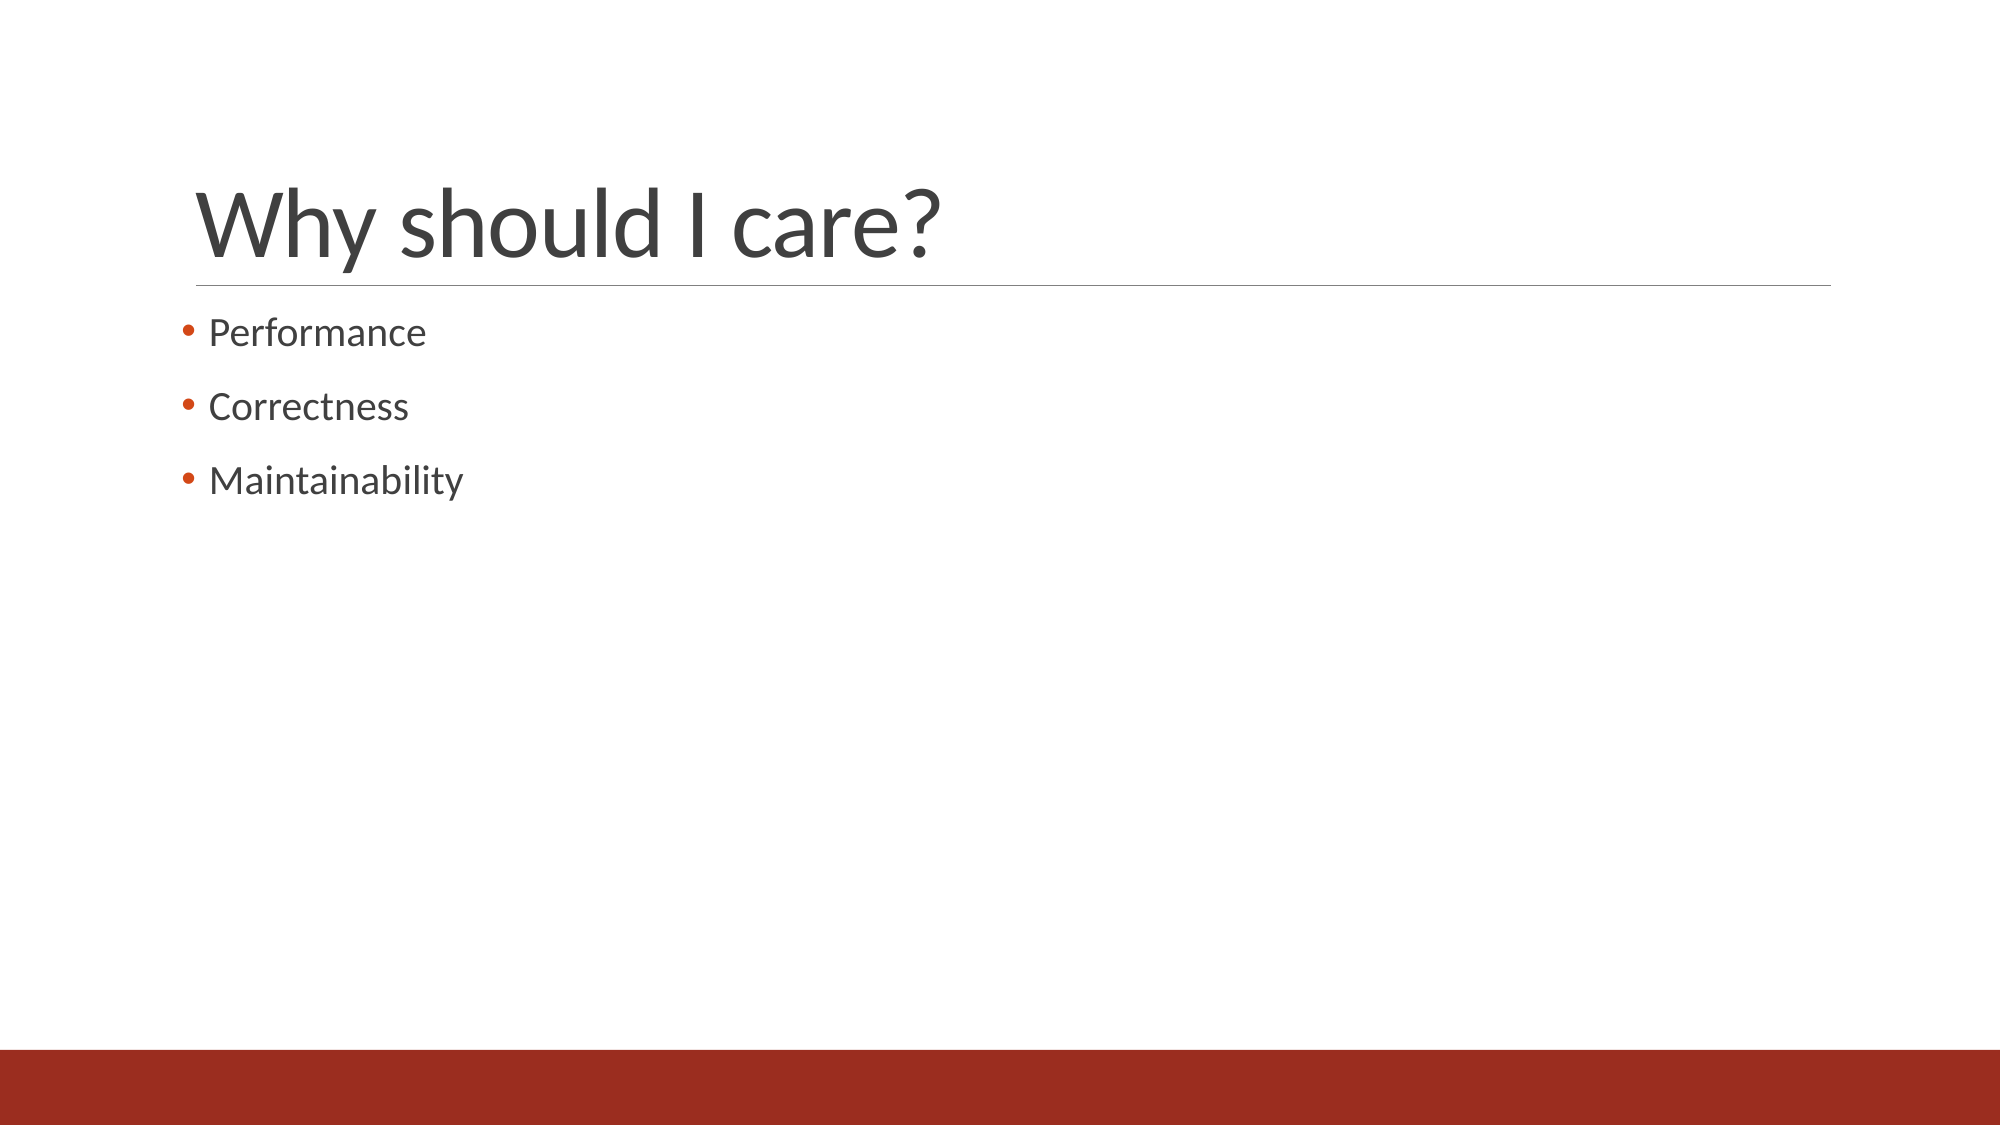

# Why should I care?
Performance
Correctness
Maintainability